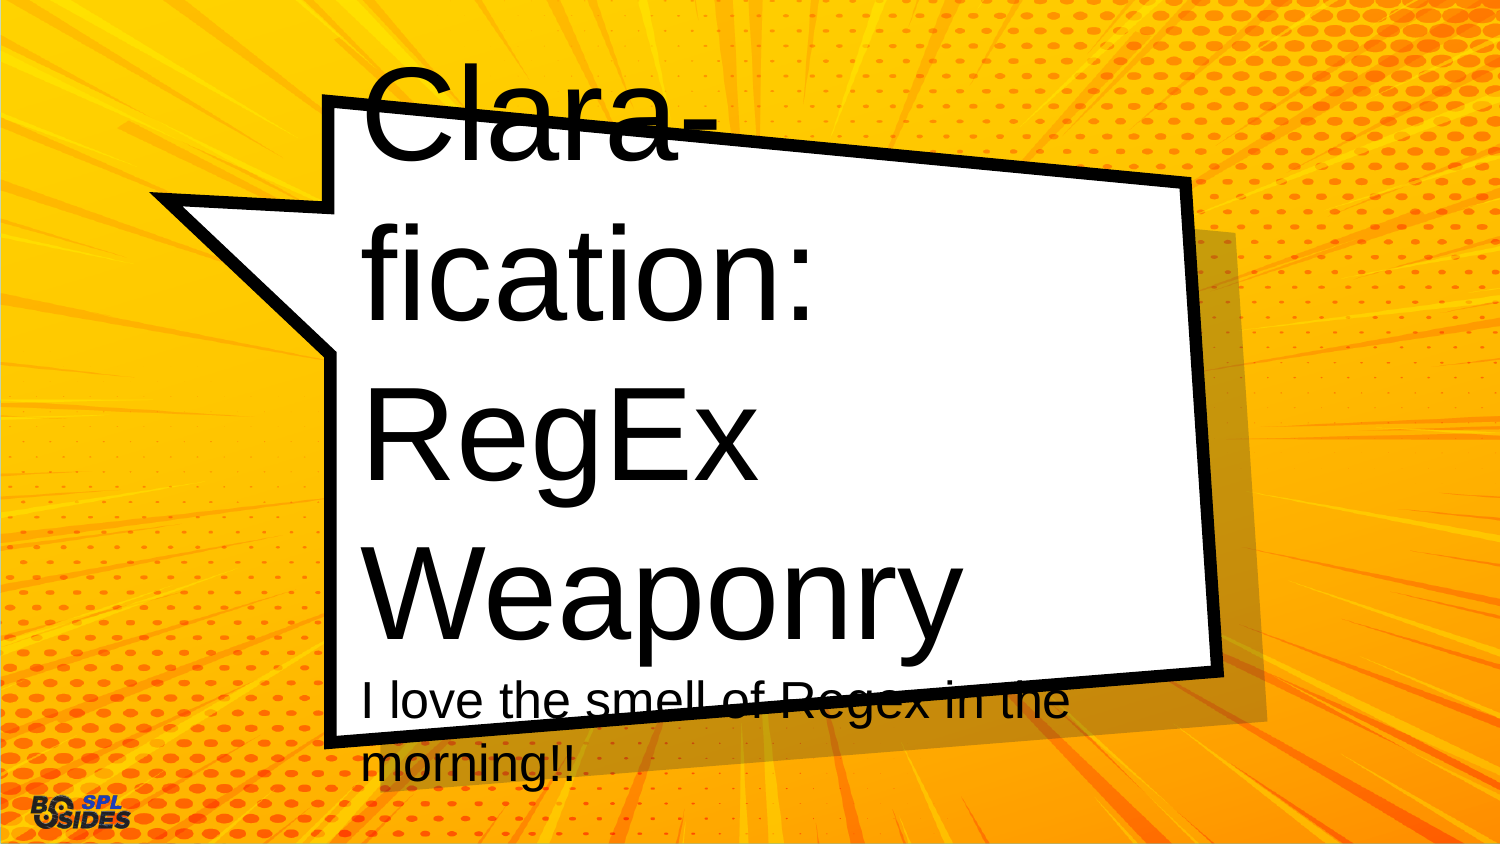

# Clara-fication: RegEx Weaponry
I love the smell of Regex in the morning!!